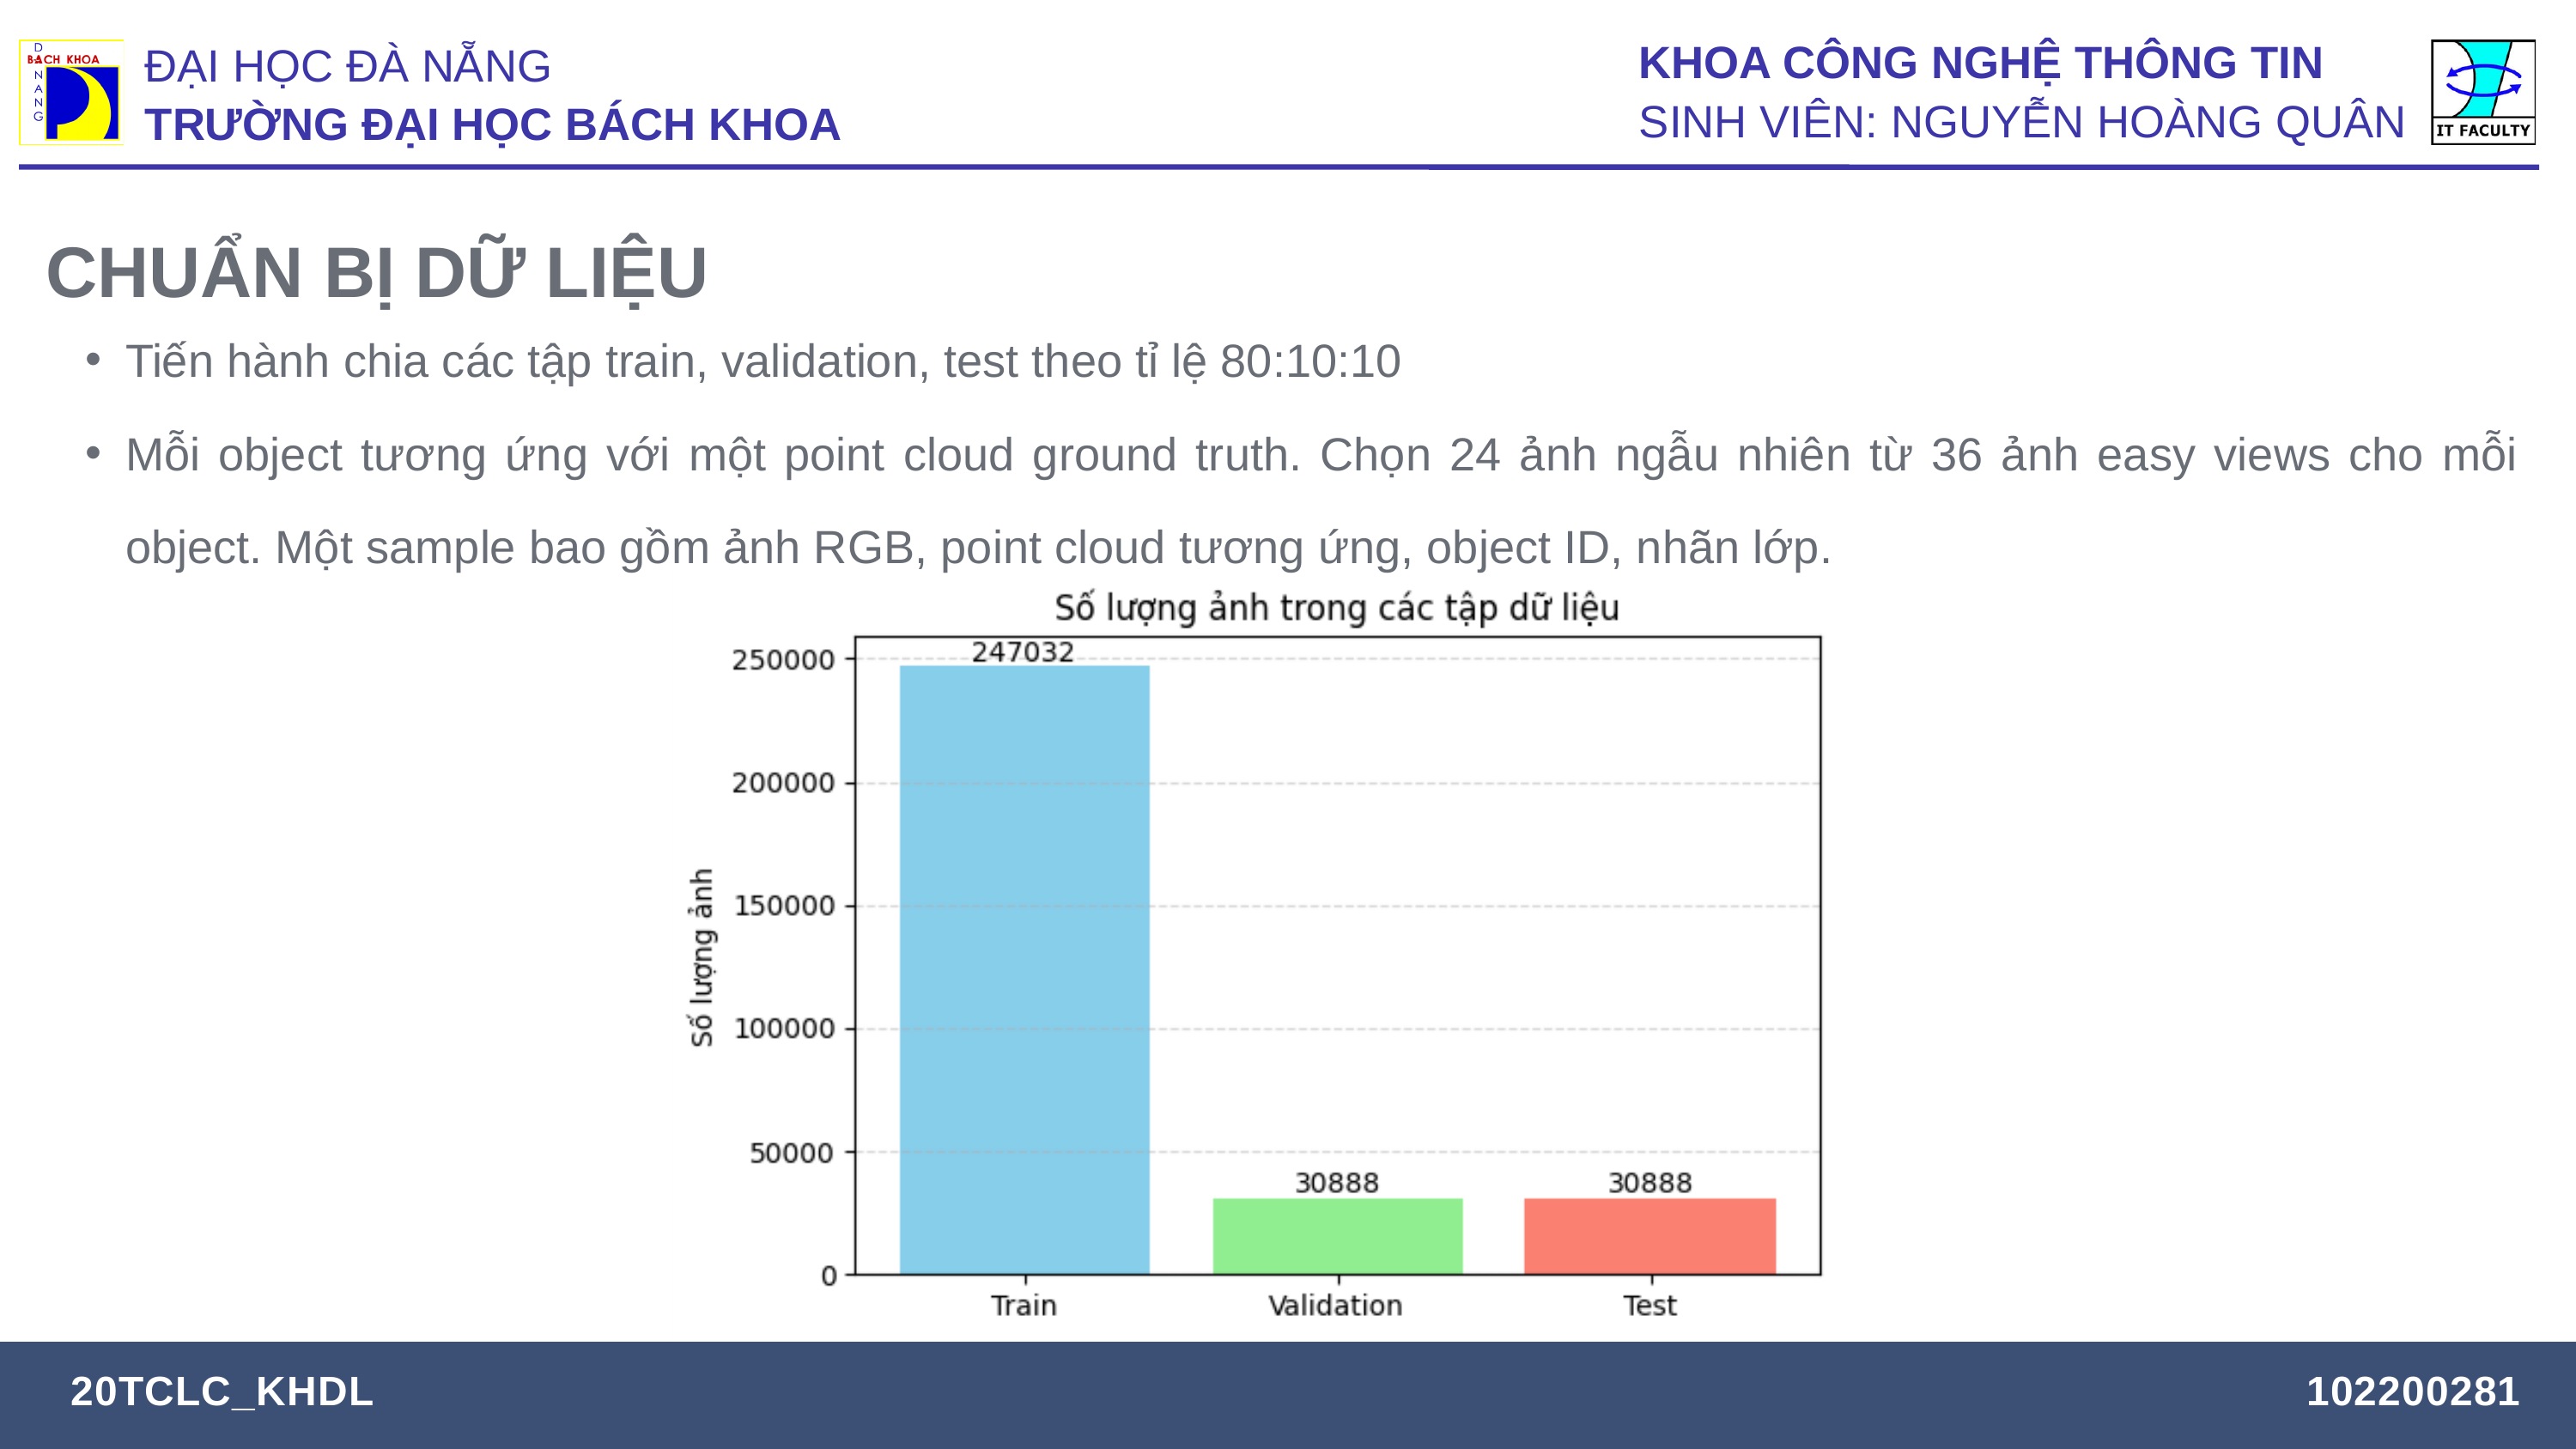

KHOA CÔNG NGHỆ THÔNG TIN
SINH VIÊN: NGUYỄN HOÀNG QUÂN
ĐẠI HỌC ĐÀ NẴNG
TRƯỜNG ĐẠI HỌC BÁCH KHOA

CHUẨN BỊ DỮ LIỆU
Tiến hành chia các tập train, validation, test theo tỉ lệ 80:10:10
Mỗi object tương ứng với một point cloud ground truth. Chọn 24 ảnh ngẫu nhiên từ 36 ảnh easy views cho mỗi object. Một sample bao gồm ảnh RGB, point cloud tương ứng, object ID, nhãn lớp.

MAJOR: INTERIOR DESIGN

20TCLC_KHDL
102200281